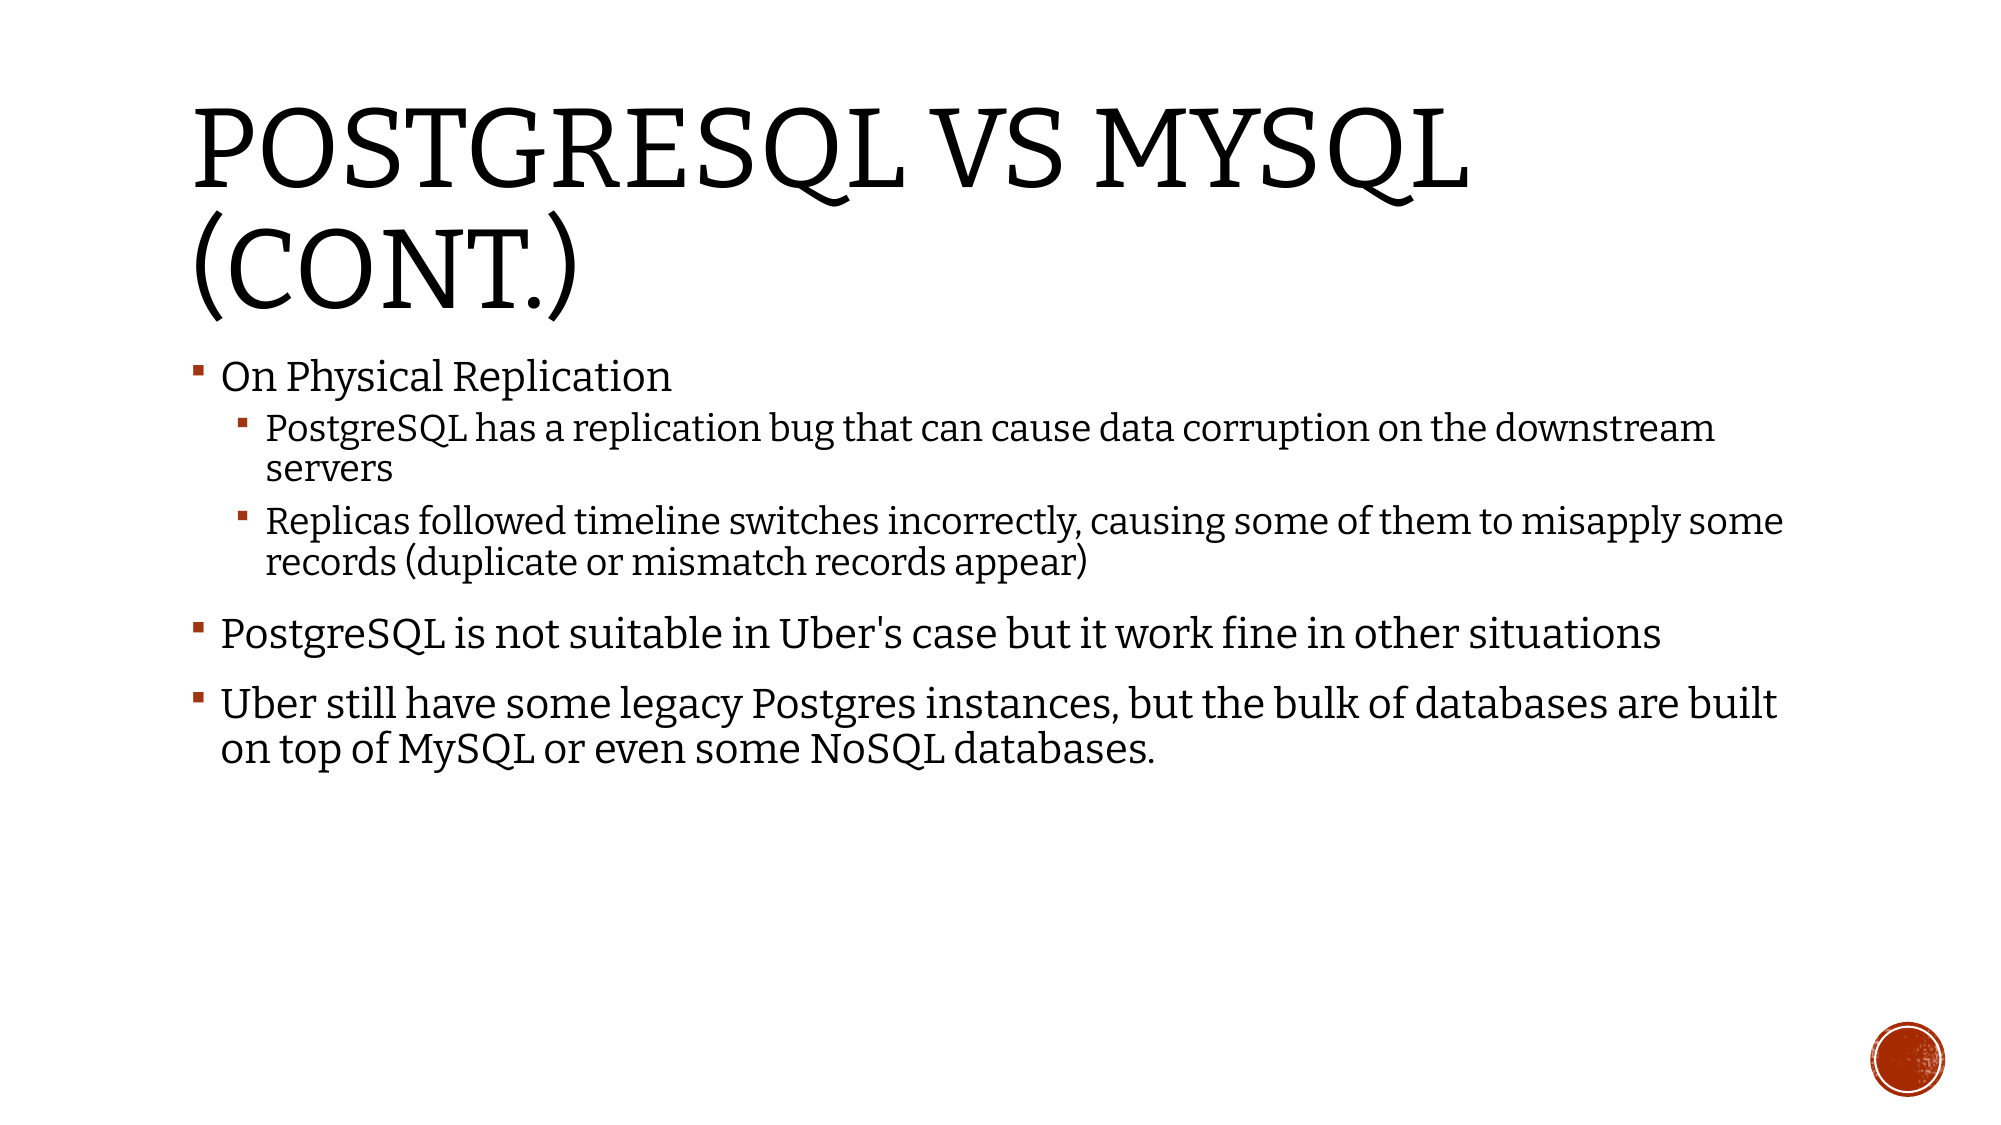

# PostgreSQL vs MySQL (cont.)
On Physical Replication
PostgreSQL has a replication bug that can cause data corruption on the downstream servers
Replicas followed timeline switches incorrectly, causing some of them to misapply some records (duplicate or mismatch records appear)
PostgreSQL is not suitable in Uber's case but it work fine in other situations
Uber still have some legacy Postgres instances, but the bulk of databases are built on top of MySQL or even some NoSQL databases.